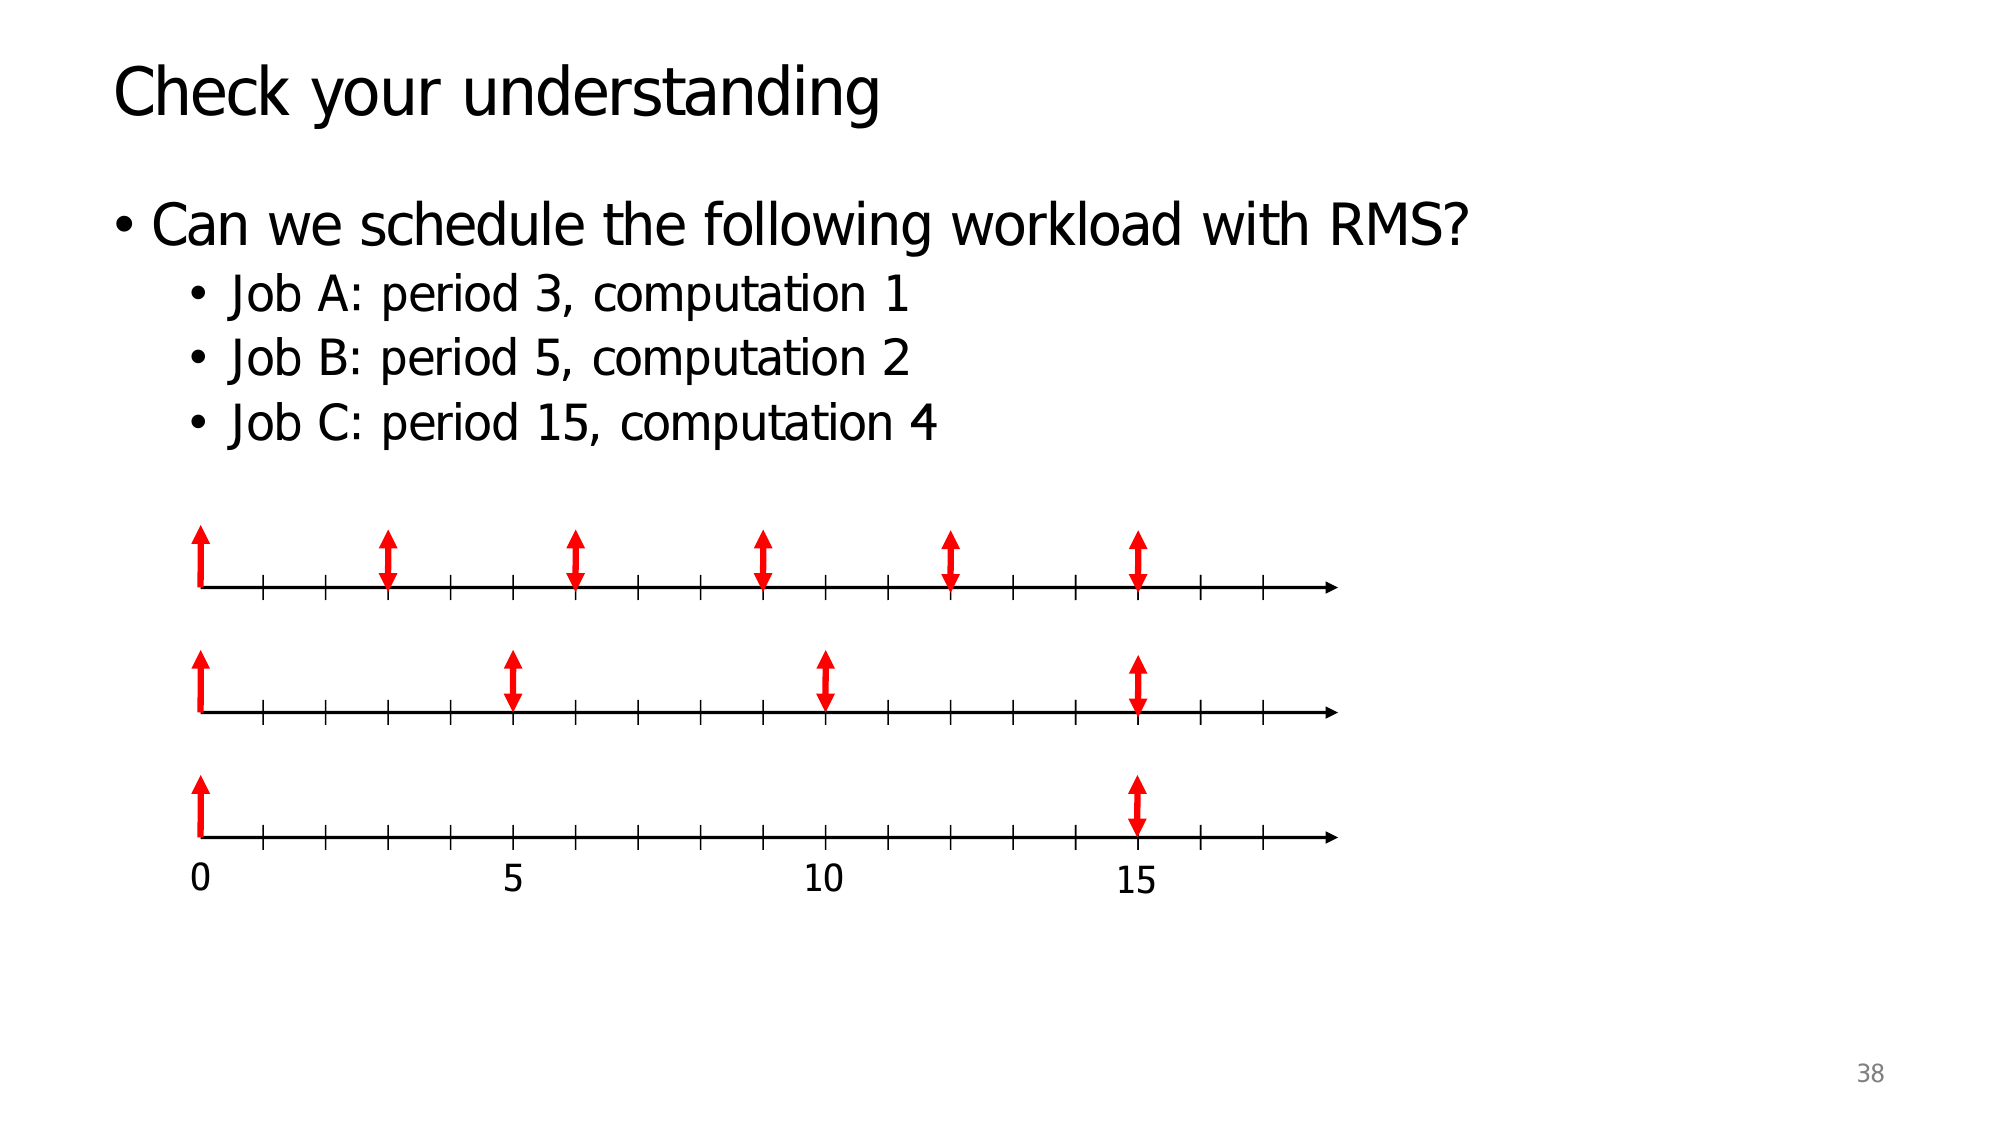

# Check your understanding
Can we schedule the following workload with RMS?
Job A: period 3, computation 1
Job B: period 5, computation 2
Job C: period 15, computation 4

0
5
10
15

38